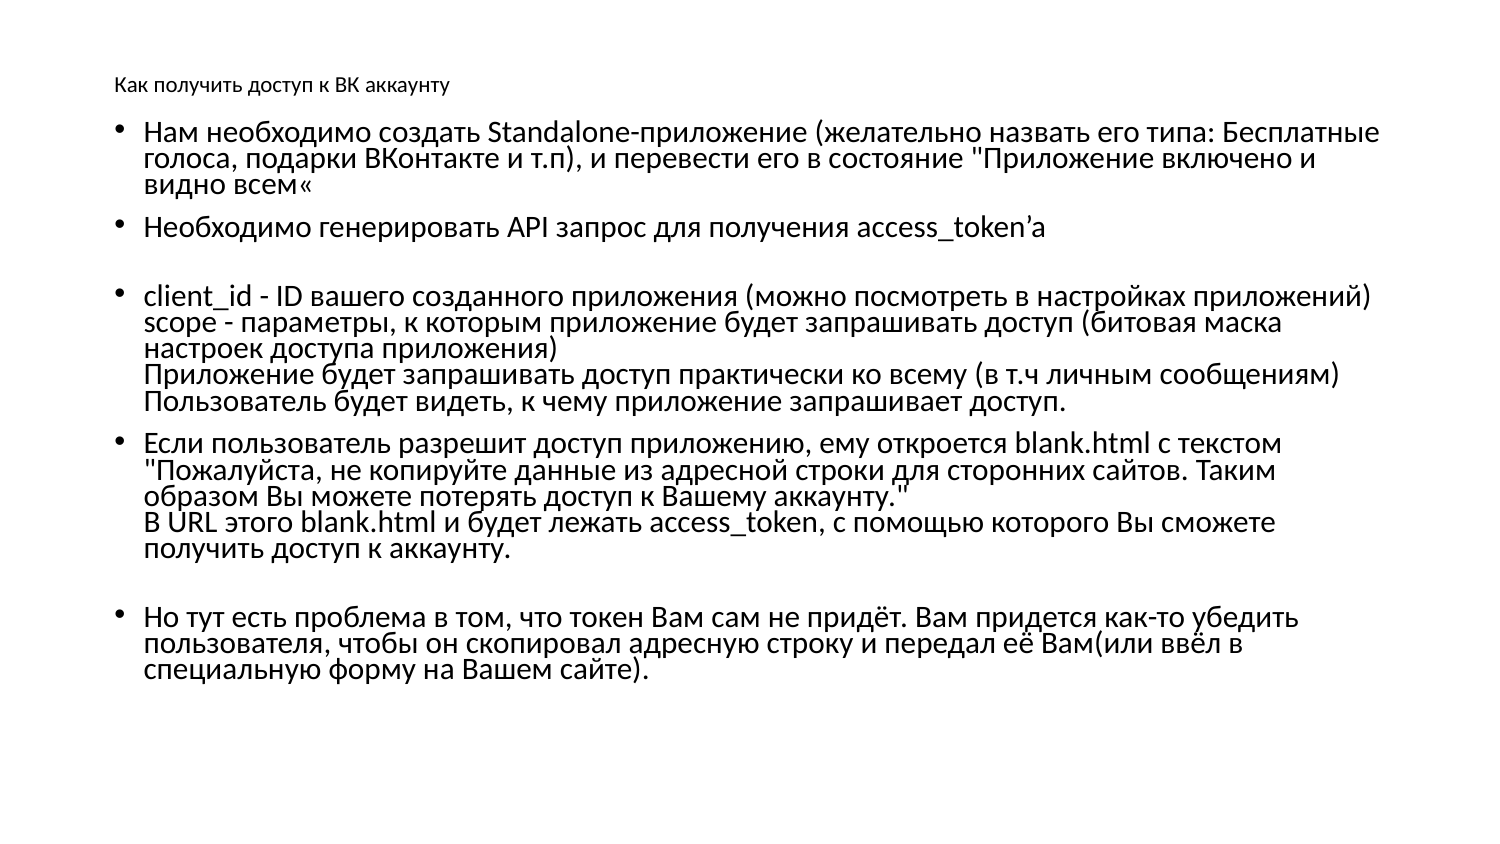

# Как получить доступ к ВК аккаунту
Нам необходимо создать Standalone-приложение (желательно назвать его типа: Бесплатные голоса, подарки ВКонтакте и т.п), и перевести его в состояние "Приложение включено и видно всем«
Необходимо генерировать API запрос для получения access_token’a
client_id - ID вашего созданного приложения (можно посмотреть в настройках приложений)
scope - параметры, к которым приложение будет запрашивать доступ (битовая маска настроек доступа приложения)
Приложение будет запрашивать доступ практически ко всему (в т.ч личным сообщениям)
Пользователь будет видеть, к чему приложение запрашивает доступ.
Если пользователь разрешит доступ приложению, ему откроется blank.html с текстом "Пожалуйста, не копируйте данные из адресной строки для сторонних сайтов. Таким образом Вы можете потерять доступ к Вашему аккаунту."
В URL этого blank.html и будет лежать access_token, с помощью которого Вы сможете получить доступ к аккаунту.
Но тут есть проблема в том, что токен Вам сам не придёт. Вам придется как-то убедить пользователя, чтобы он скопировал адресную строку и передал её Вам(или ввёл в специальную форму на Вашем сайте).